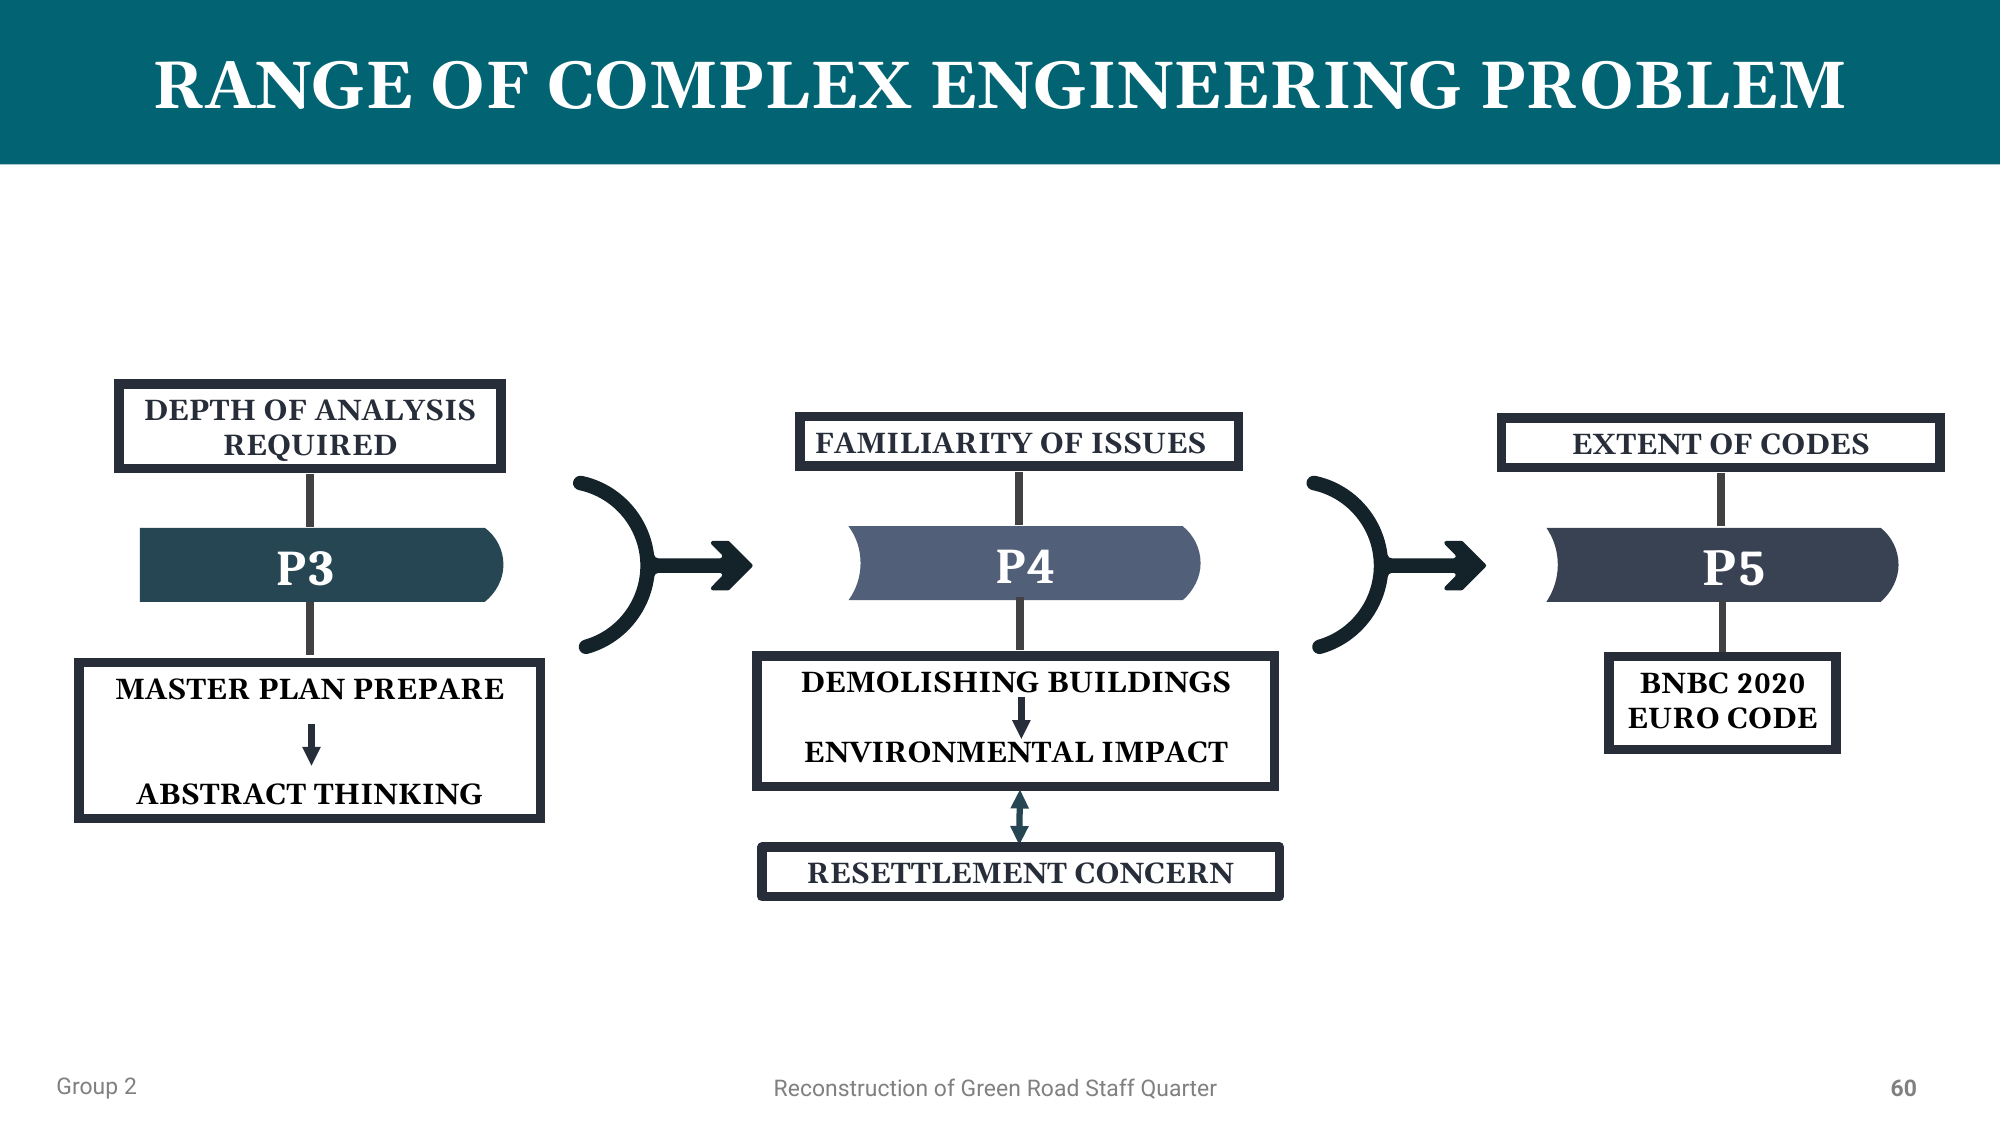

RANGE OF COMPLEX ENGINEERING PROBLEM

DEPTH OF ANALYSIS REQUIRED
FAMILIARITY OF ISSUES
EXTENT OF CODES

            P4
           P3
           P5

DEMOLISHING BUILDINGS

ENVIRONMENTAL IMPACT

BNBC 2020
EURO CODE

MASTER PLAN PREPARE

ABSTRACT THINKING
    RESETTLEMENT CONCERN
Group 2
Reconstruction of Green Road Staff Quarter
60